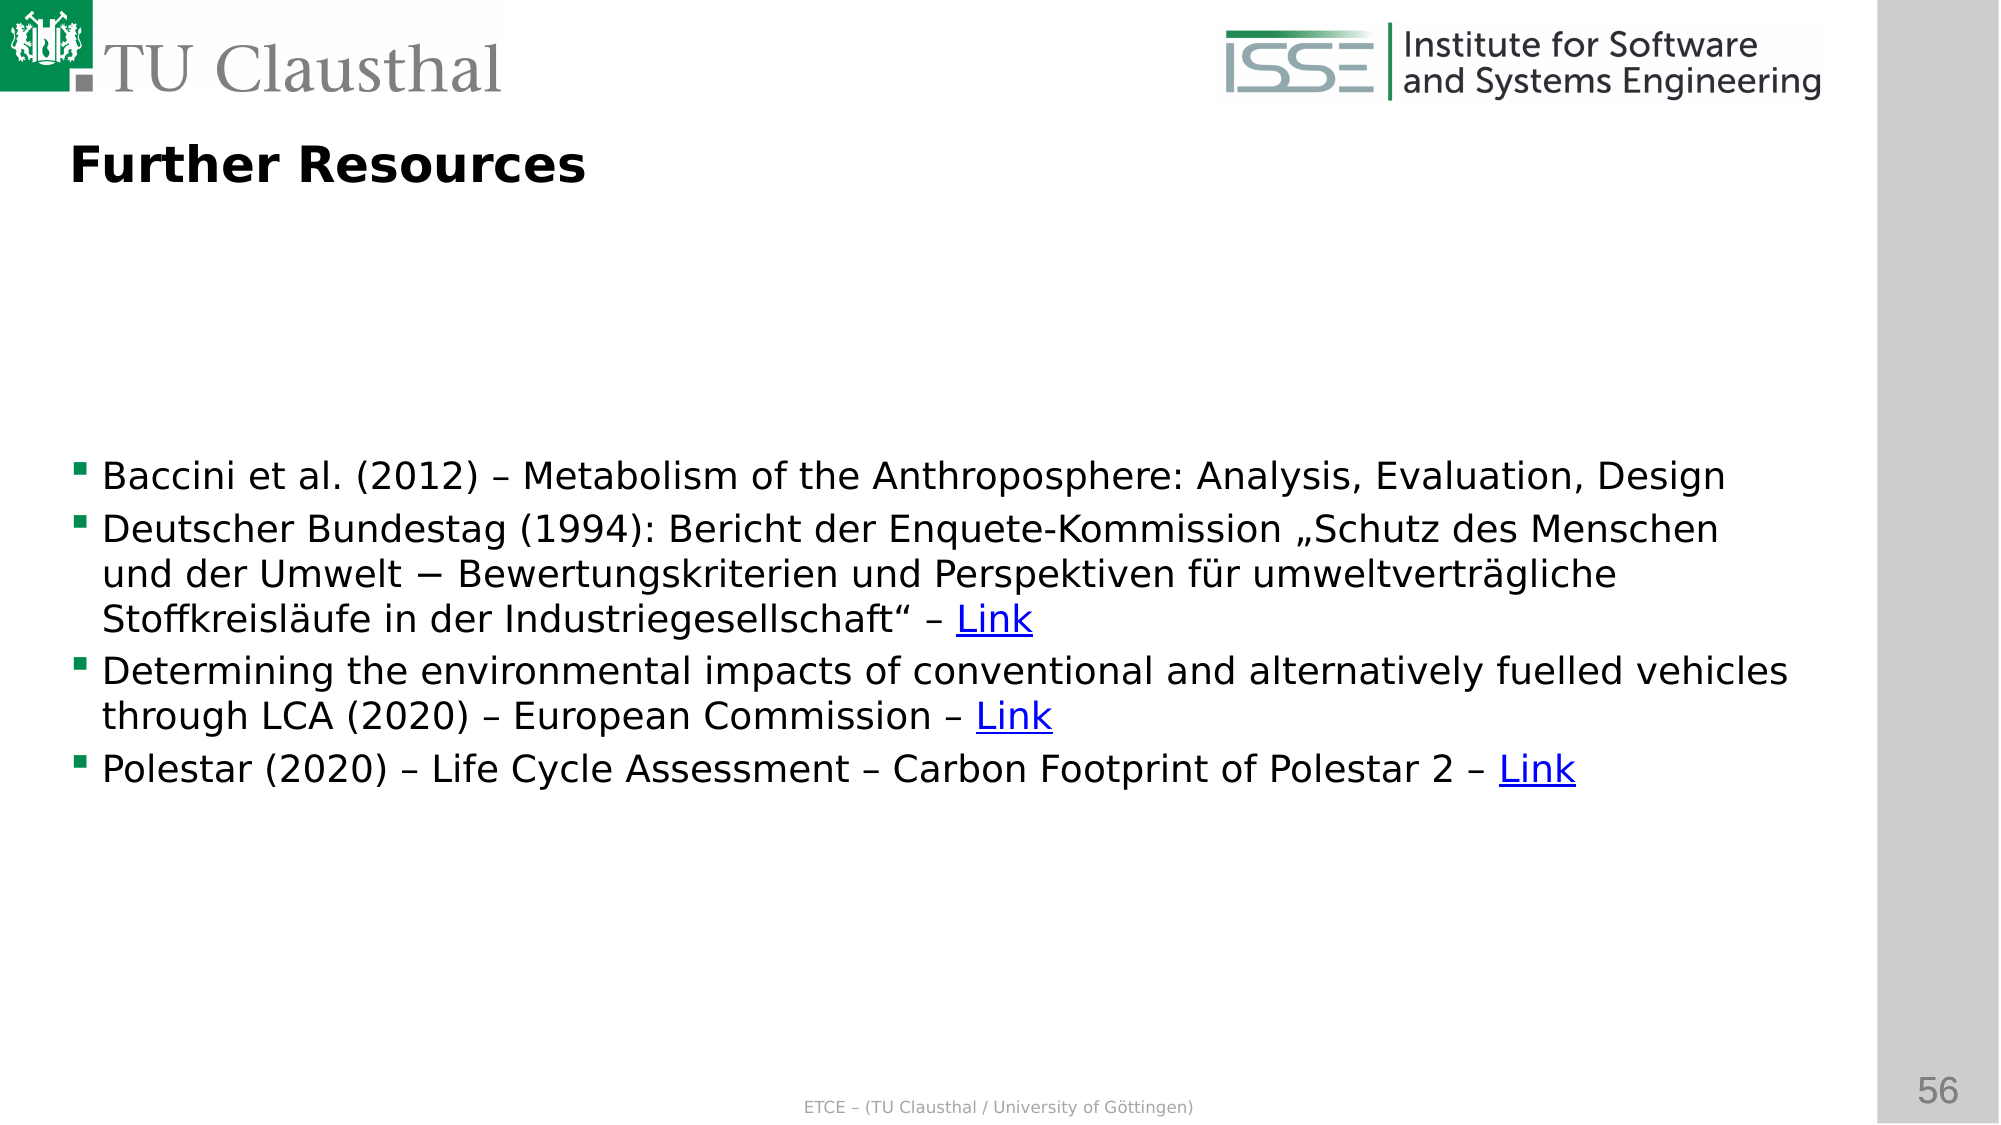

Further Resources
Baccini et al. (2012) – Metabolism of the Anthroposphere: Analysis, Evaluation, Design
Deutscher Bundestag (1994): Bericht der Enquete-Kommission „Schutz des Menschen und der Umwelt − Bewertungskriterien und Perspektiven für umweltverträgliche Stoffkreisläufe in der Industriegesellschaft“ – Link
Determining the environmental impacts of conventional and alternatively fuelled vehicles through LCA (2020) – European Commission – Link
Polestar (2020) – Life Cycle Assessment – Carbon Footprint of Polestar 2 – Link